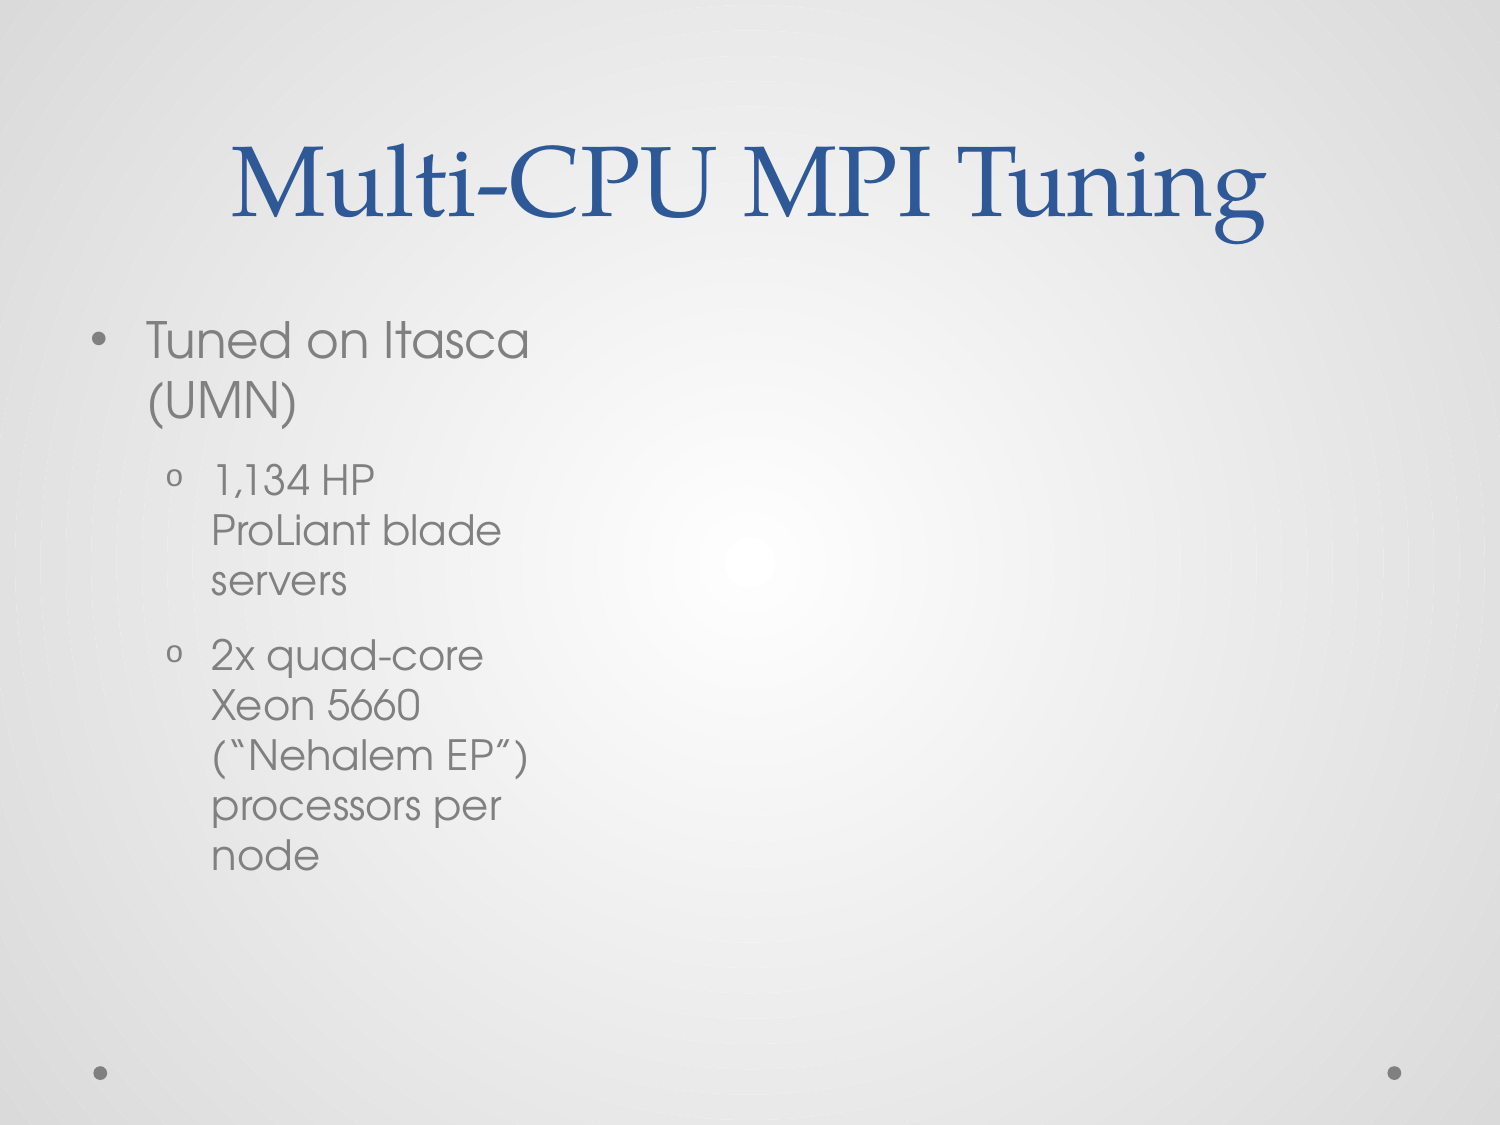

# Multi-CPU MPI Tuning
Tuned on Itasca (UMN)
1,134 HP ProLiant blade servers
2x quad-core Xeon 5660 (“Nehalem EP”) processors per node